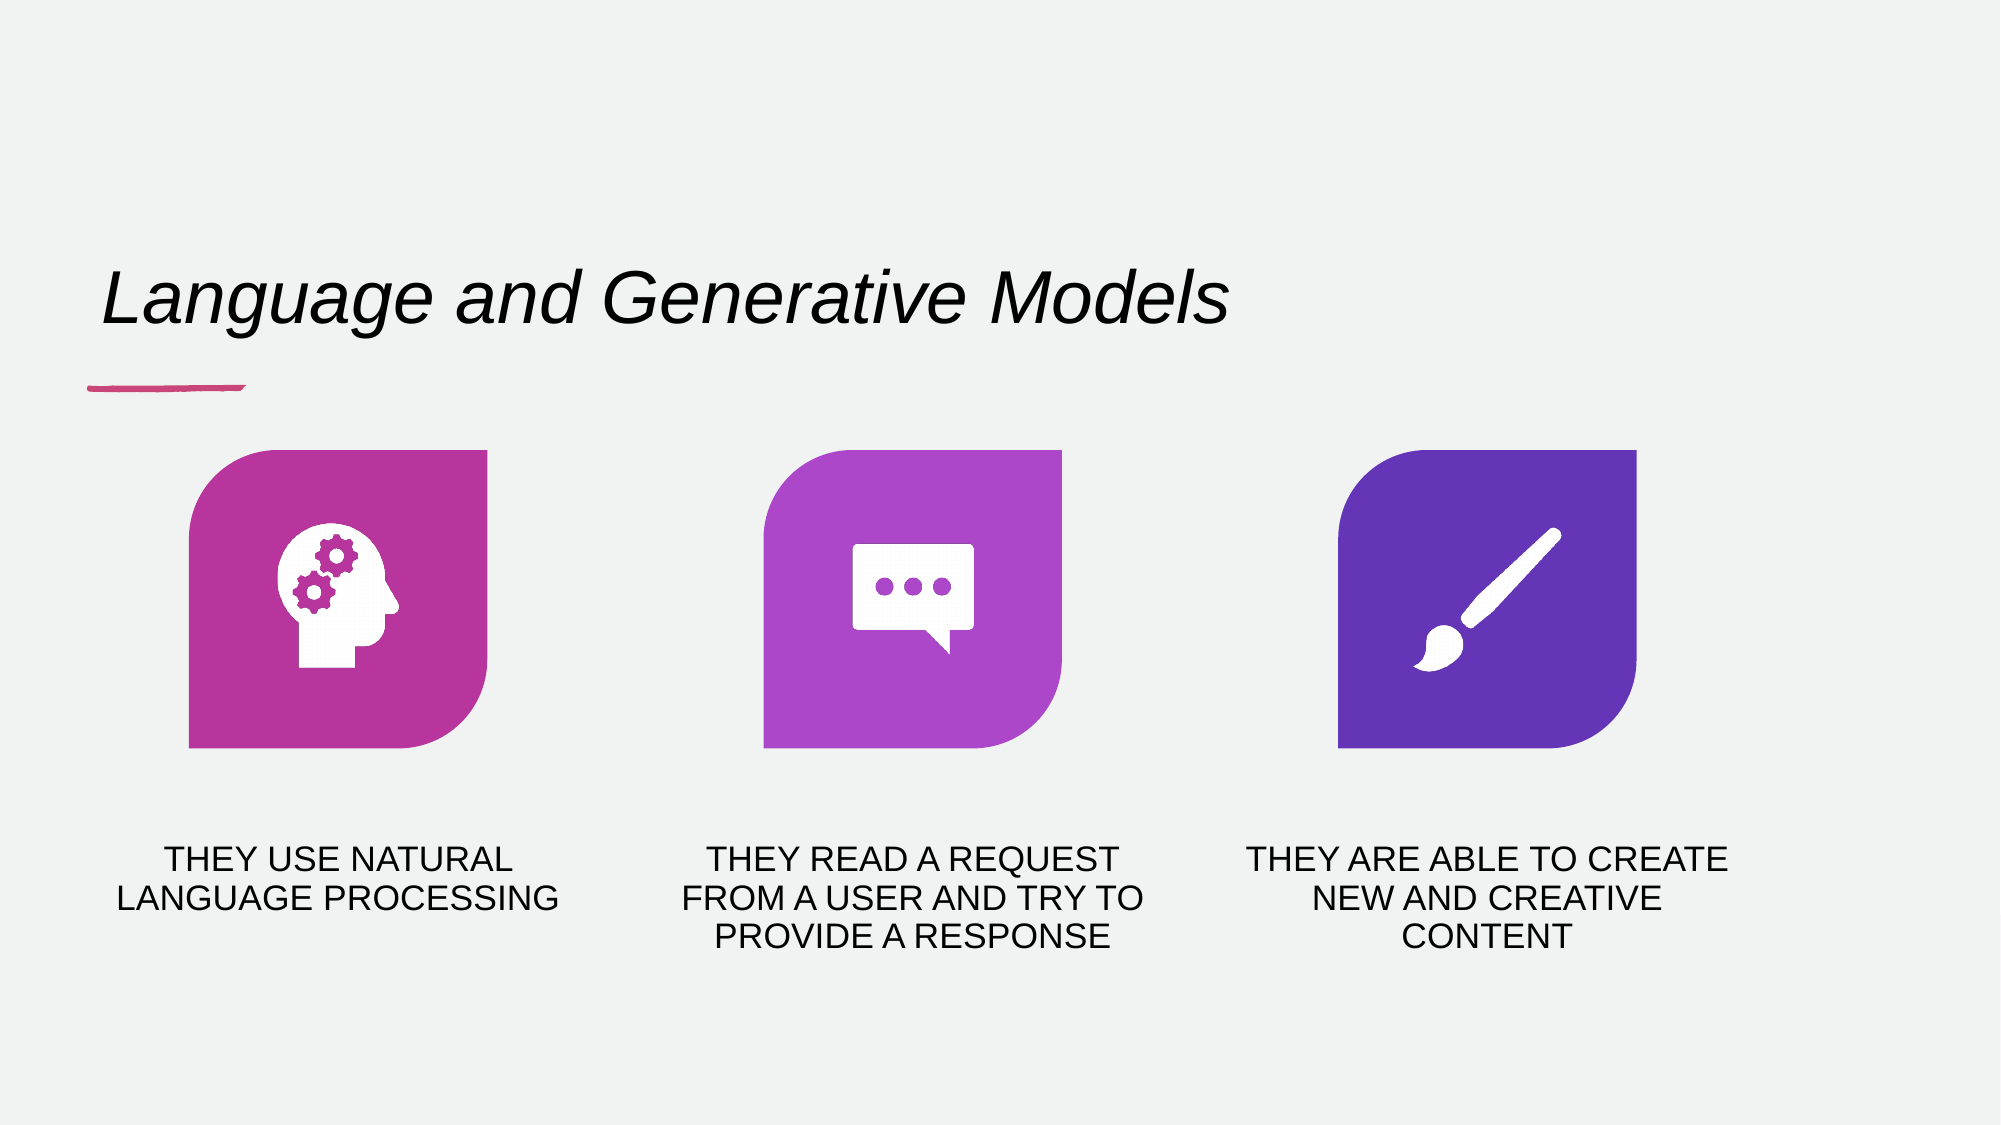

# Language and Generative Models

They use natural language processing
They read a request from a user and try to provide a response
They are able to create new and creative content